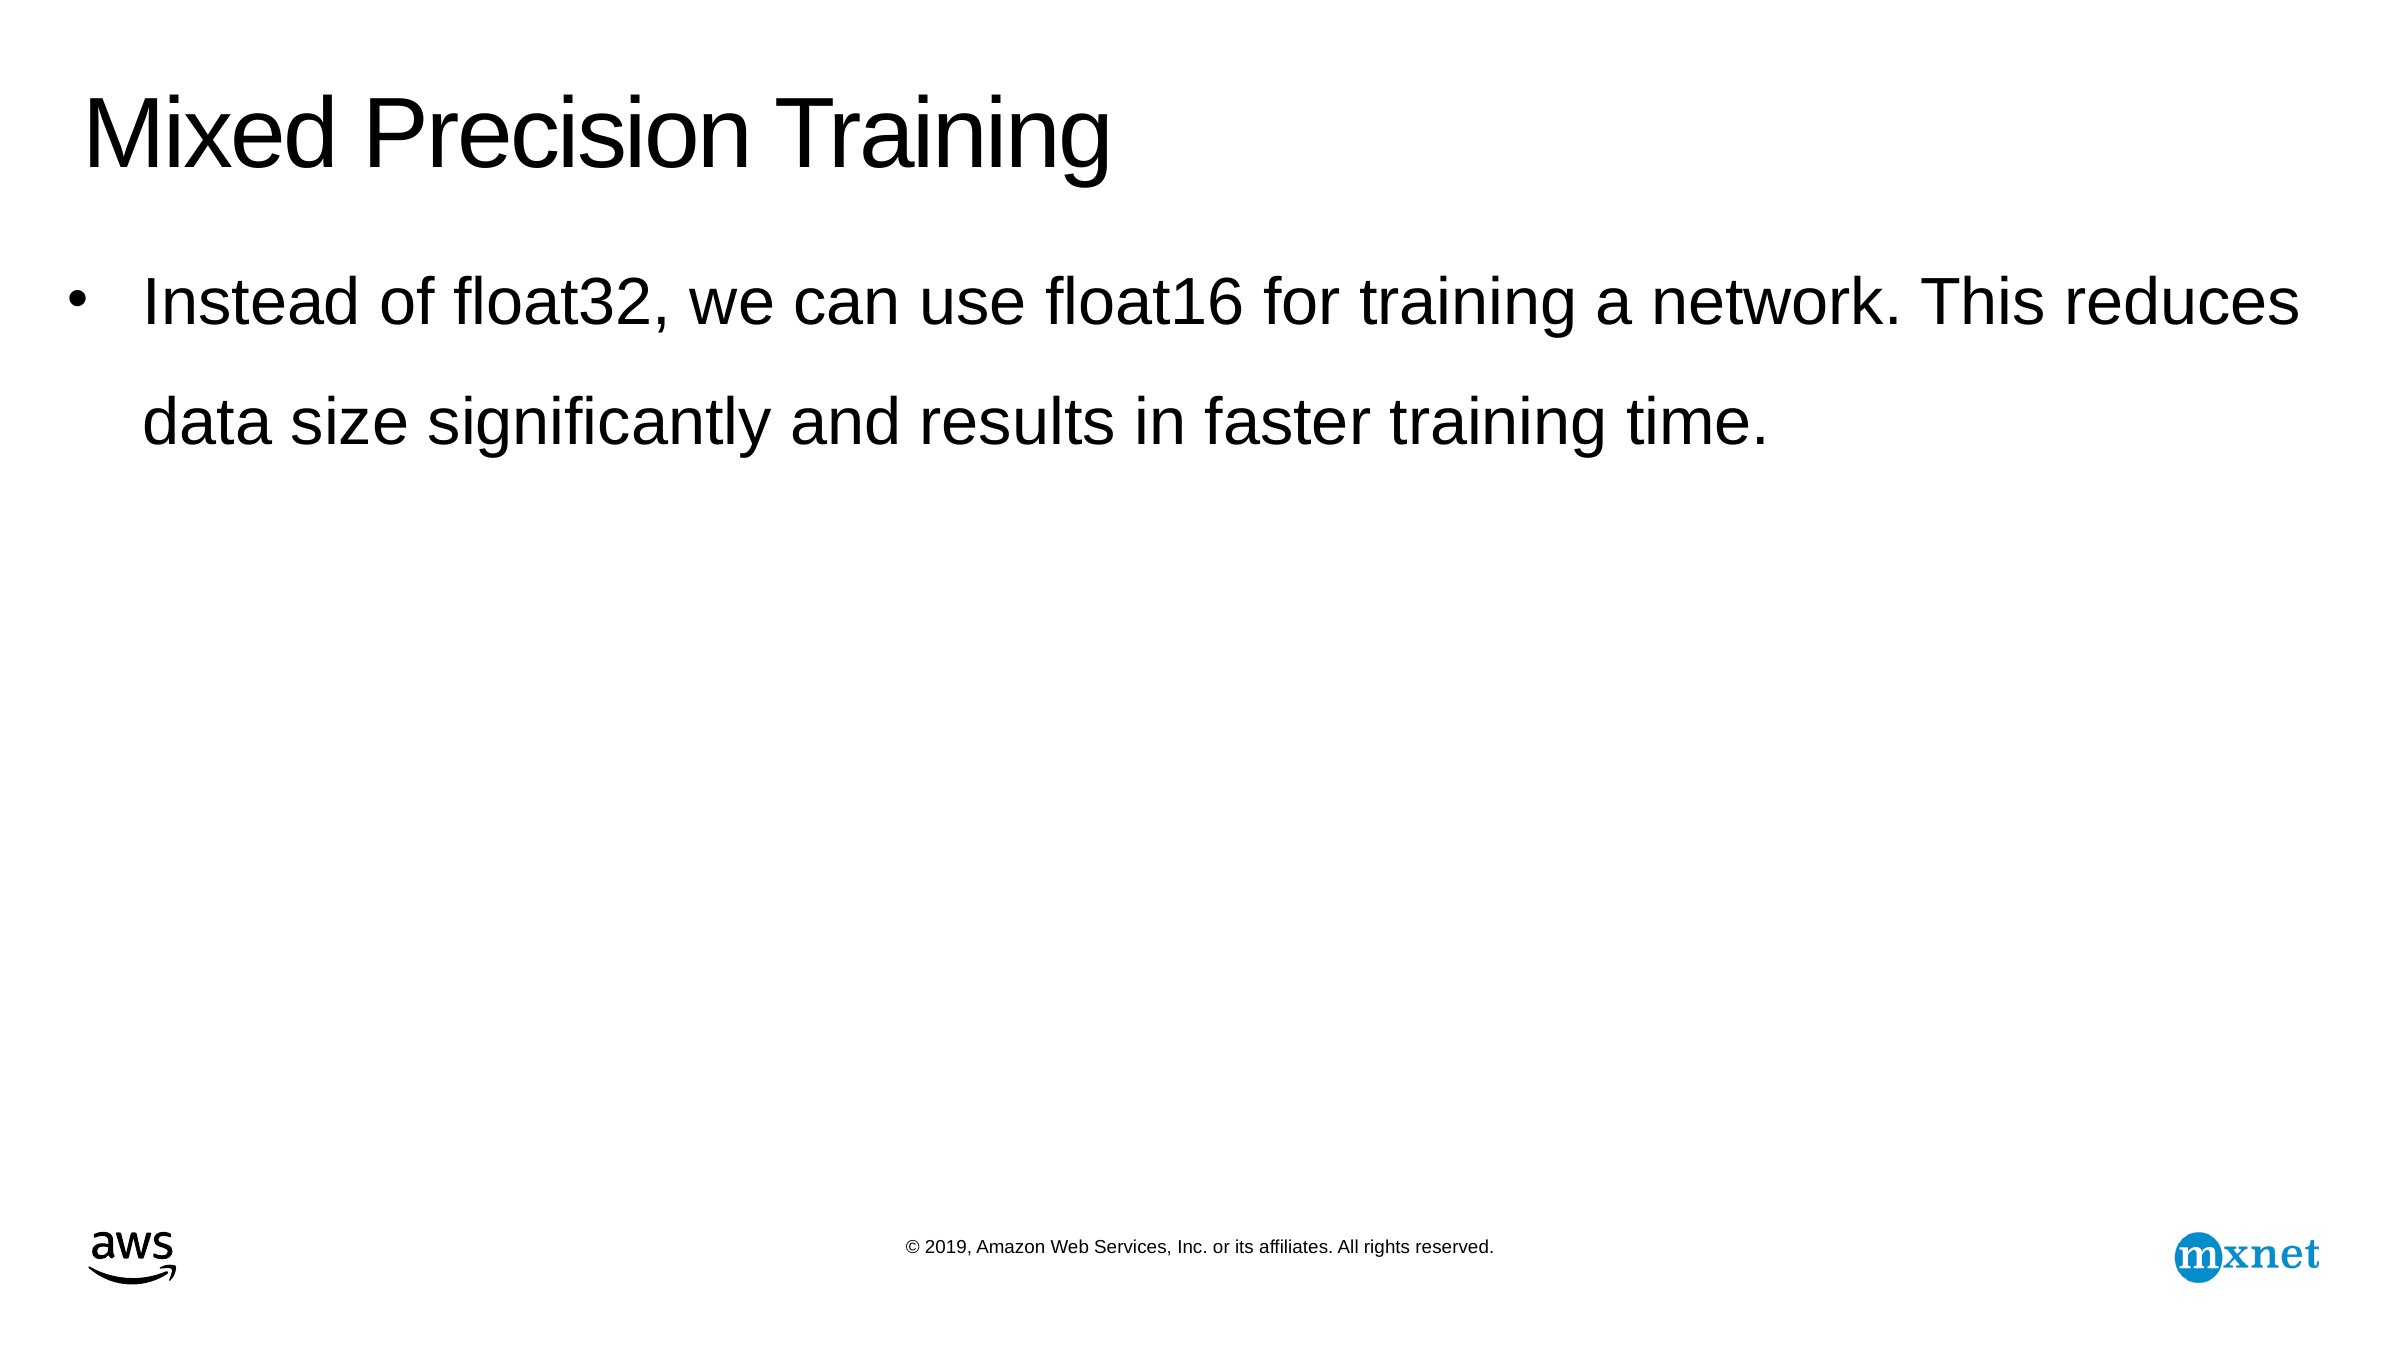

# Mixed Precision Training
Instead of float32, we can use float16 for training a network. This reduces data size significantly and results in faster training time.